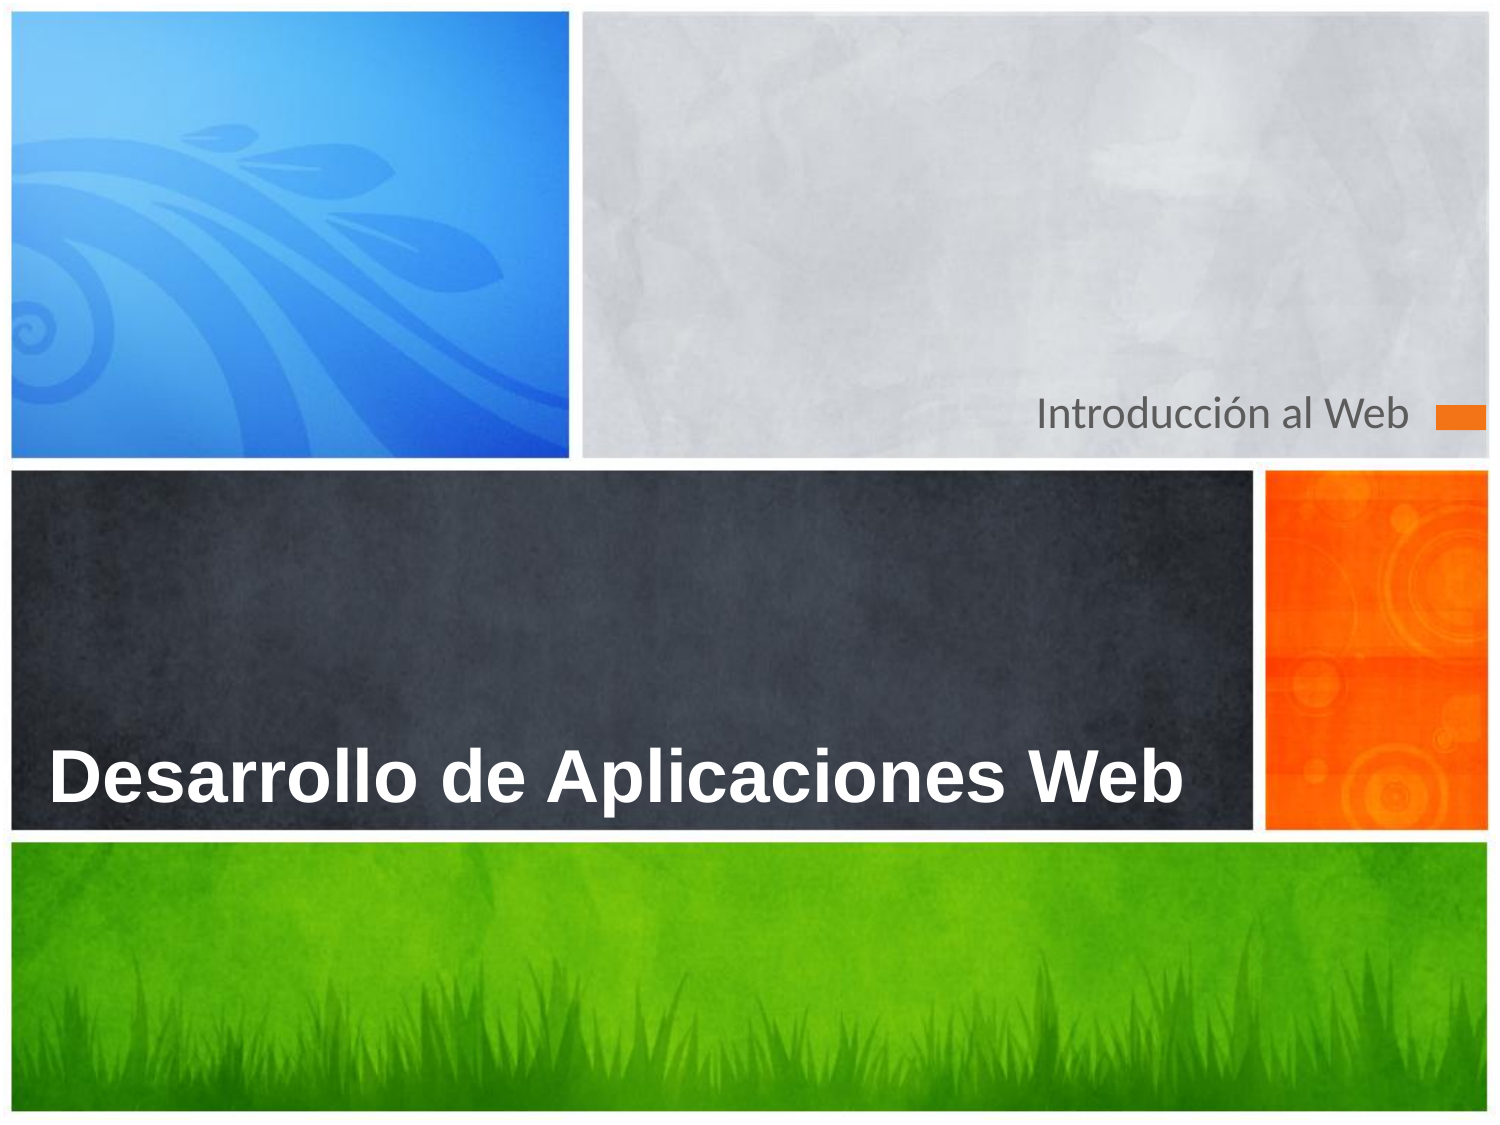

Introducción al Web
# Desarrollo de Aplicaciones Web